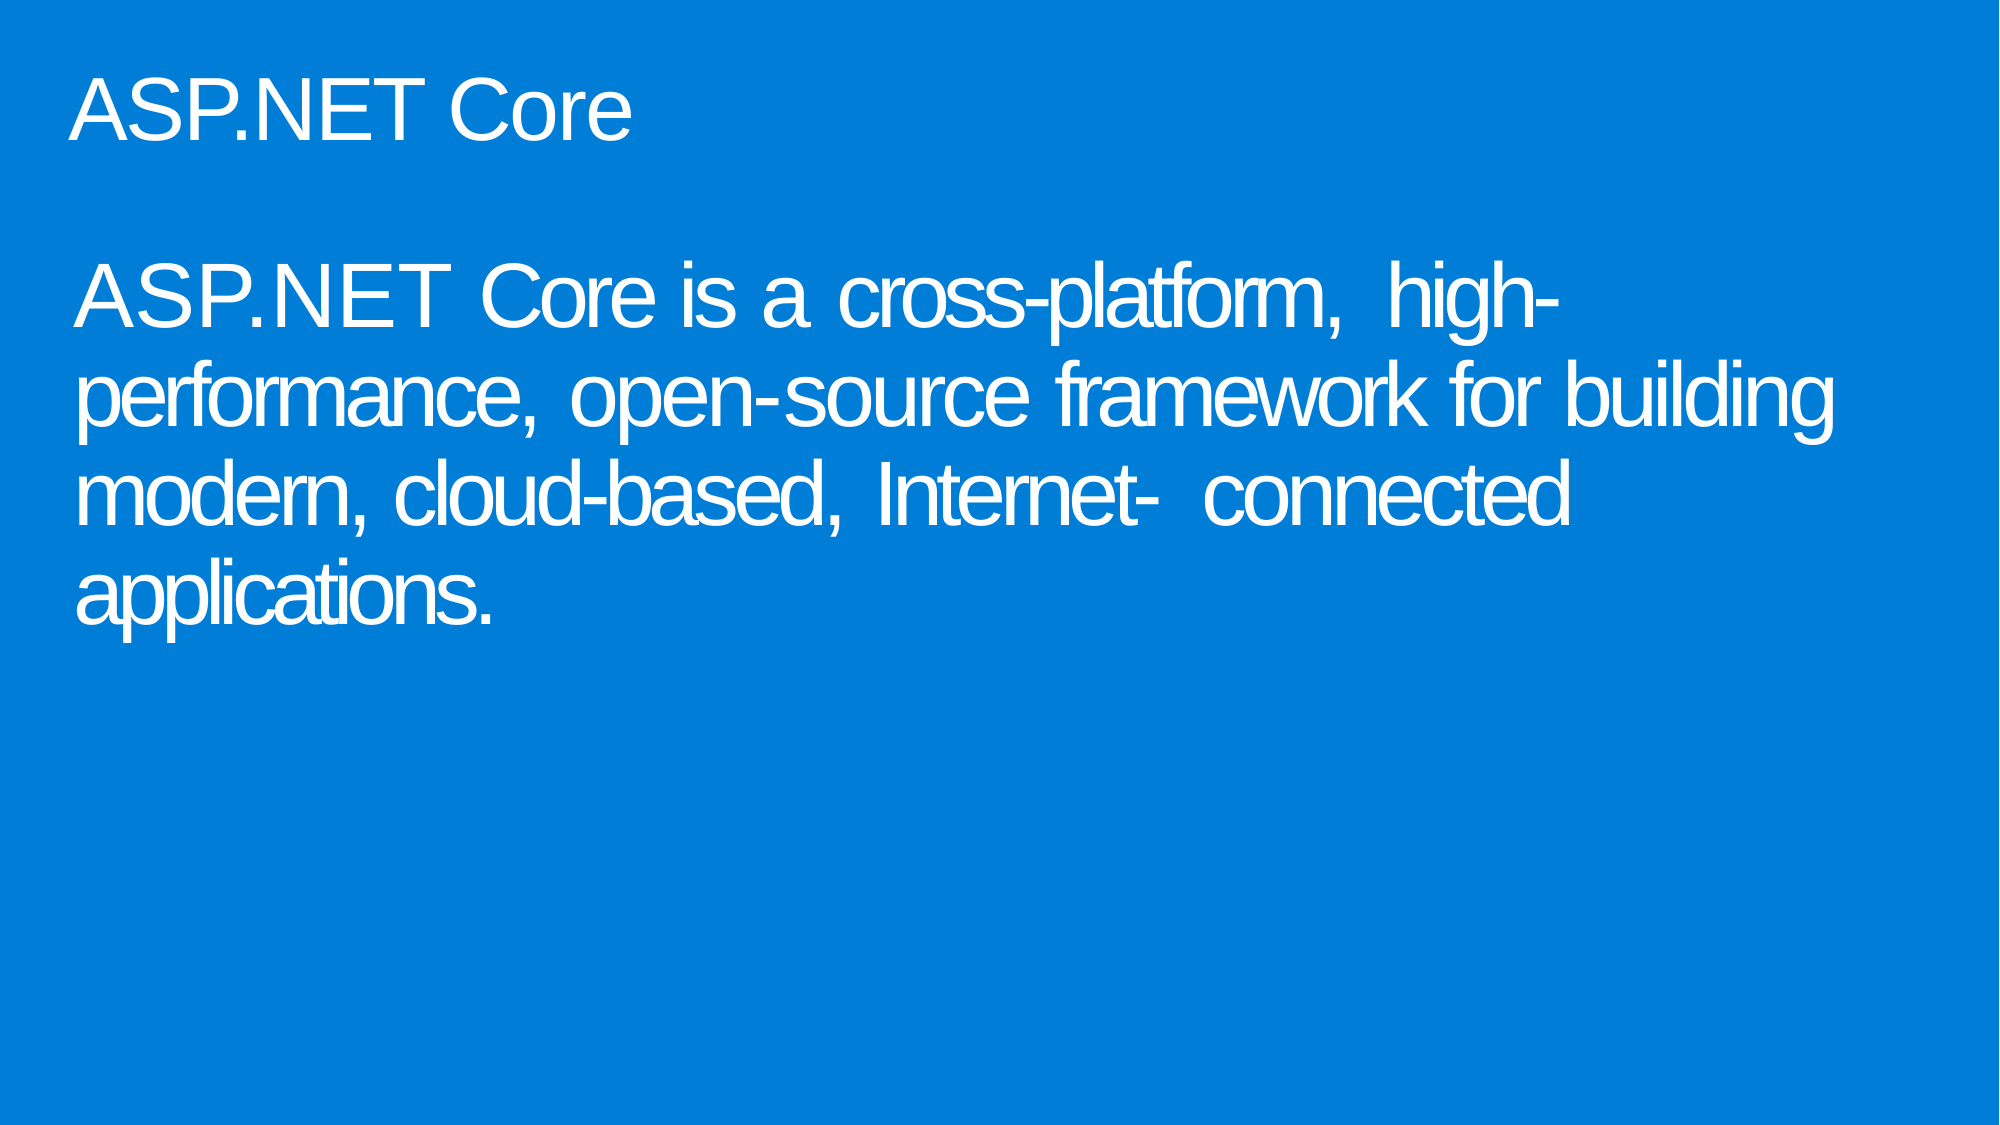

# ASP.NET Core
ASP.NET Core is a cross-platform,  high-performance, open-source framework for building  modern, cloud-based, Internet-  connected applications.